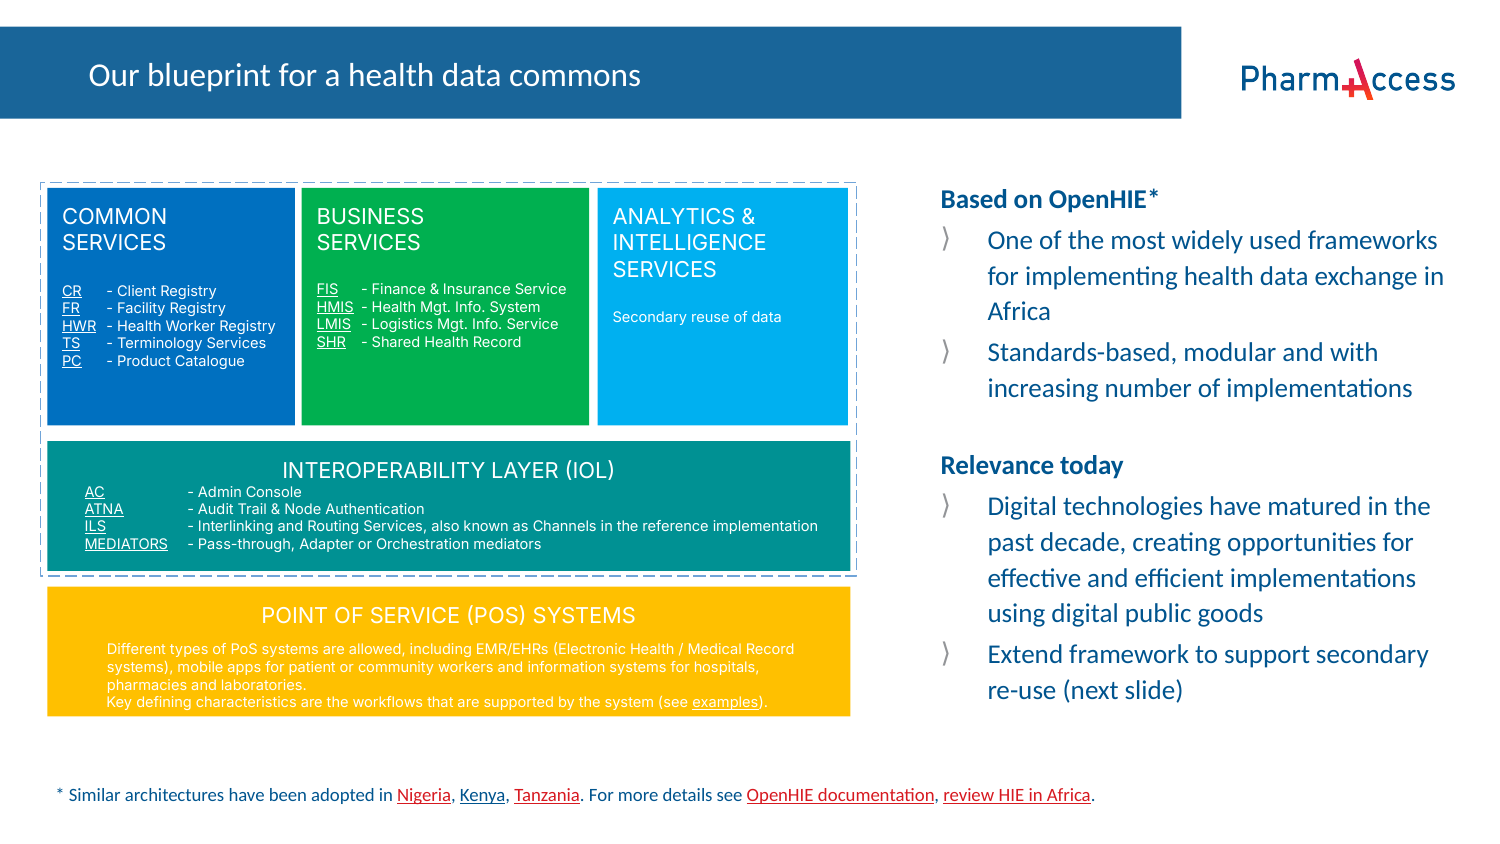

# Our blueprint for a health data commons
Based on OpenHIE*
One of the most widely used frameworks for implementing health data exchange in Africa
Standards-based, modular and with increasing number of implementations
Relevance today
Digital technologies have matured in the past decade, creating opportunities for effective and efficient implementations using digital public goods
Extend framework to support secondary re-use (next slide)

COMMON
SERVICES

CR	- Client Registry
FR	- Facility Registry
HWR	- Health Worker Registry
TS	- Terminology Services
PC	- Product Catalogue

BUSINESS
SERVICES

FIS	- Finance & Insurance Service
HMIS 	- Health Mgt. Info. System
LMIS 	- Logistics Mgt. Info. Service
SHR	- Shared Health Record

ANALYTICS & INTELLIGENCE SERVICES

Secondary reuse of data
INTEROPERABILITY LAYER (IOL)
AC	- Admin Console
ATNA	- Audit Trail & Node Authentication
ILS	- Interlinking and Routing Services, also known as Channels in the reference implementation
MEDIATORS	- Pass-through, Adapter or Orchestration mediators

POINT OF SERVICE (POS) SYSTEMS
Different types of PoS systems are allowed, including EMR/EHRs (Electronic Health / Medical Record systems), mobile apps for patient or community workers and information systems for hospitals, pharmacies and laboratories.
Key defining characteristics are the workflows that are supported by the system (see examples).
* Similar architectures have been adopted in Nigeria, Kenya, Tanzania. For more details see OpenHIE documentation, review HIE in Africa.